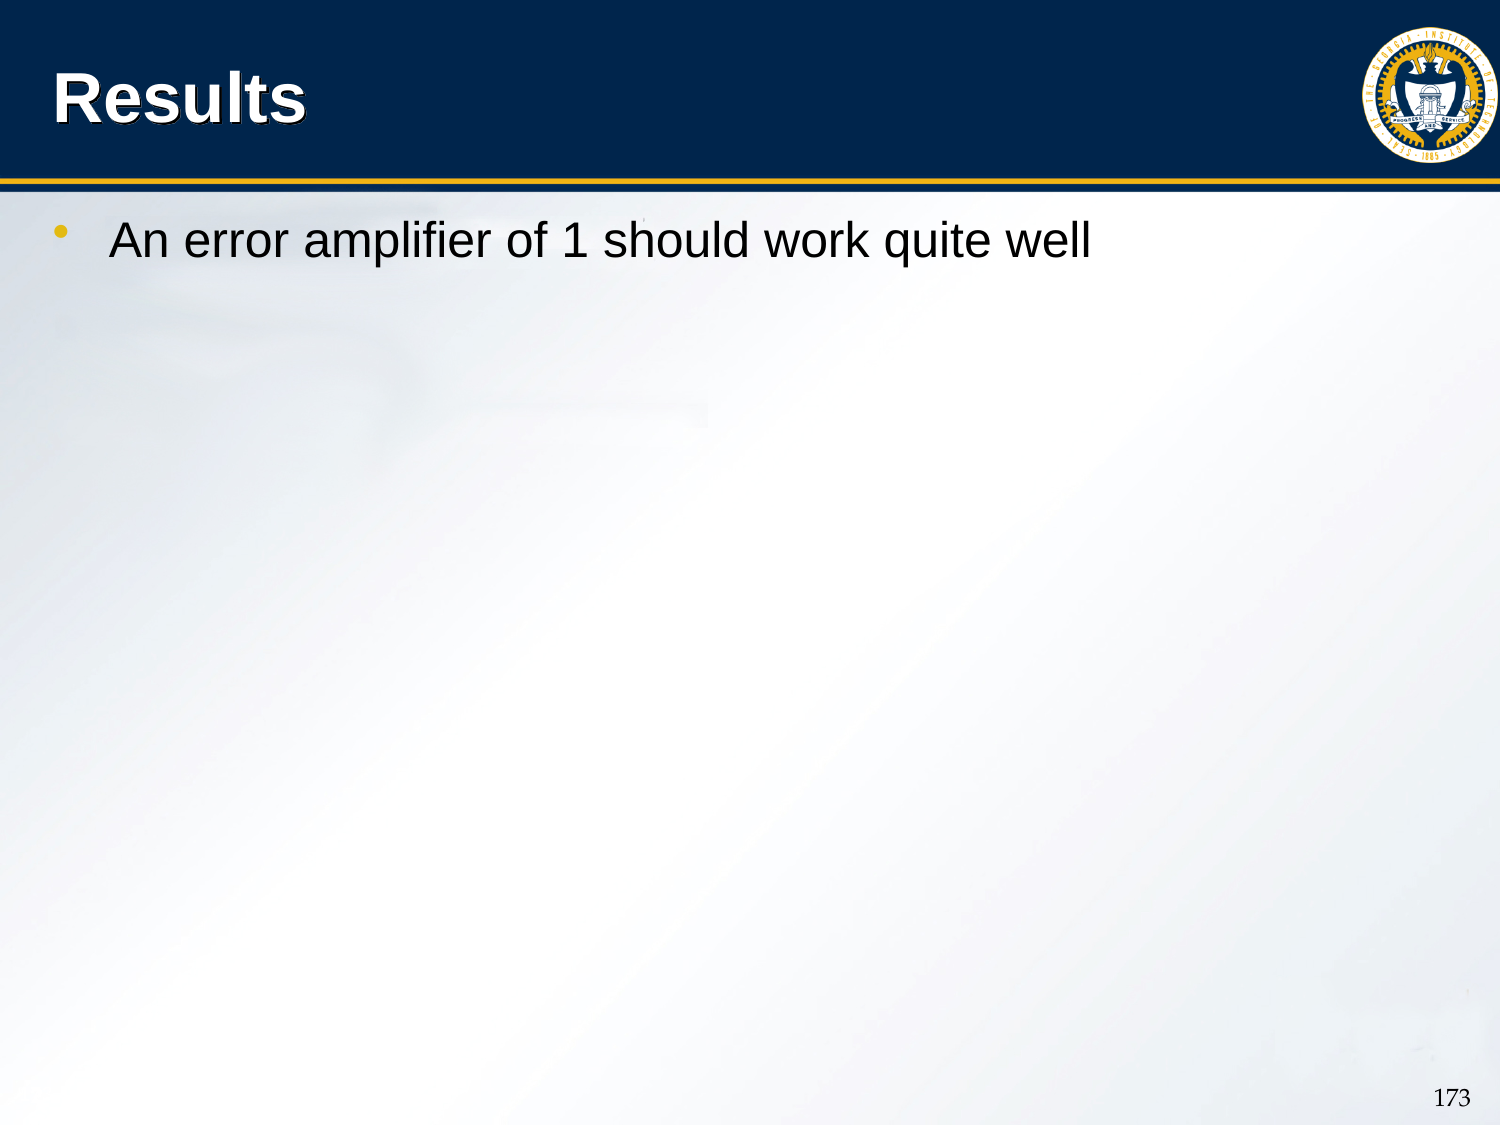

# Results

An error amplifier of 1 should work quite well